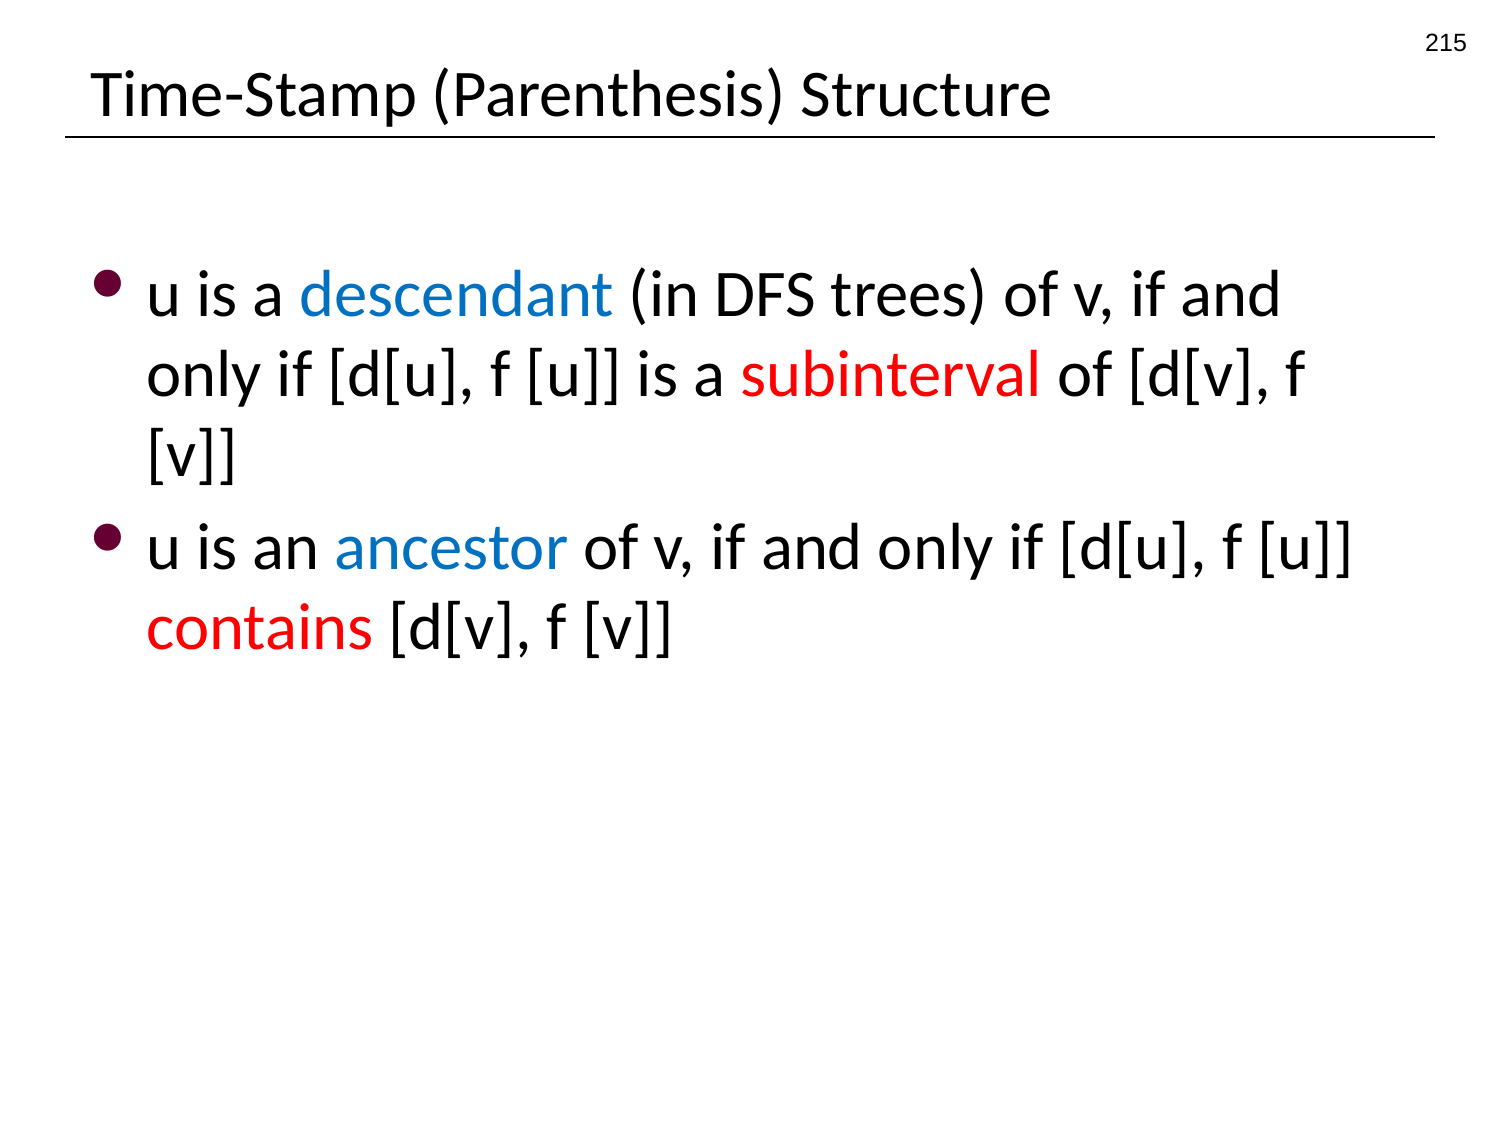

215
# Time-Stamp (Parenthesis) Structure

u is a descendant (in DFS trees) of v, if and only if [d[u], f [u]] is a subinterval of [d[v], f [v]]
u is an ancestor of v, if and only if [d[u], f [u]] contains [d[v], f [v]]